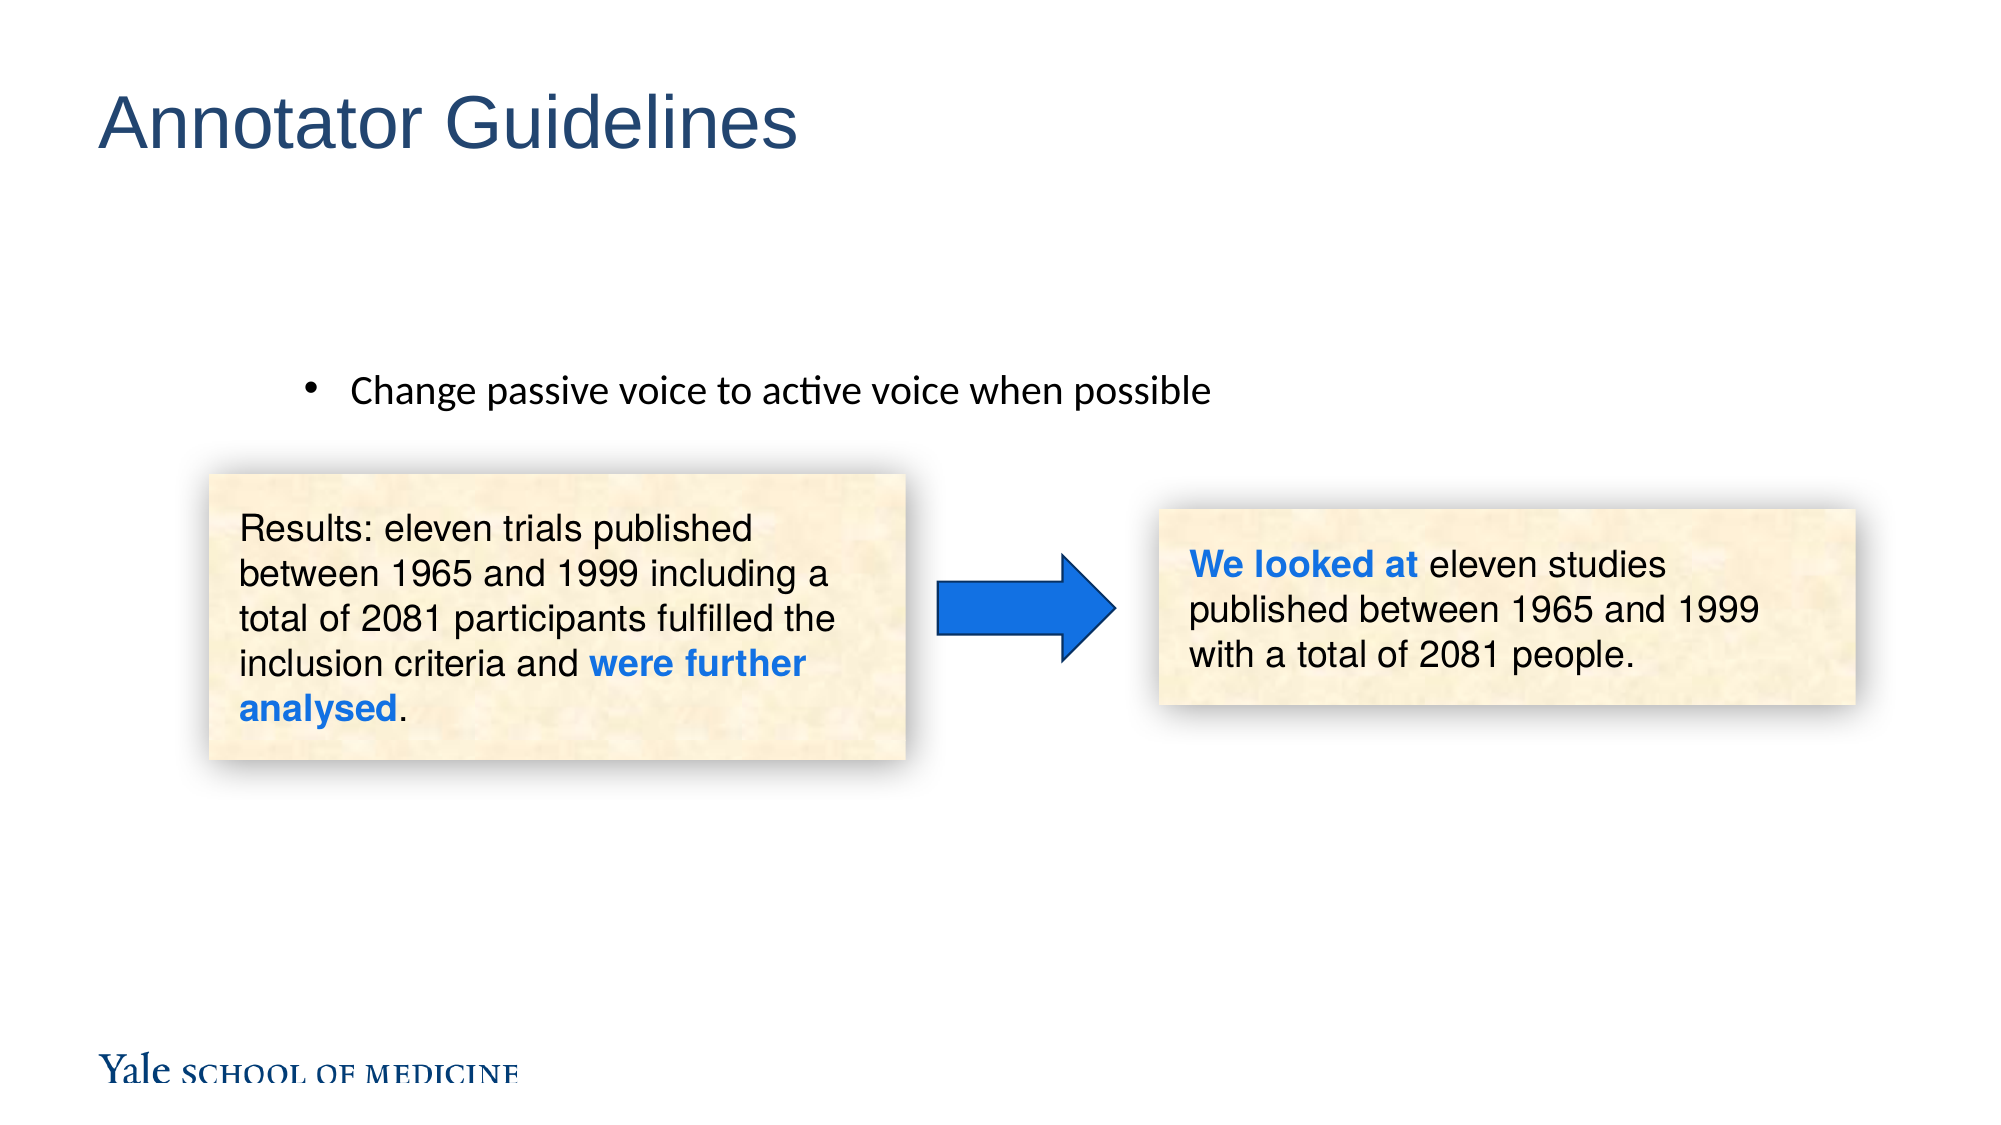

Annotator Guidelines
Change passive voice to active voice when possible
Results: eleven trials published between 1965 and 1999 including a total of 2081 participants fulfilled the inclusion criteria and were further analysed.
We looked at eleven studies published between 1965 and 1999 with a total of 2081 people.